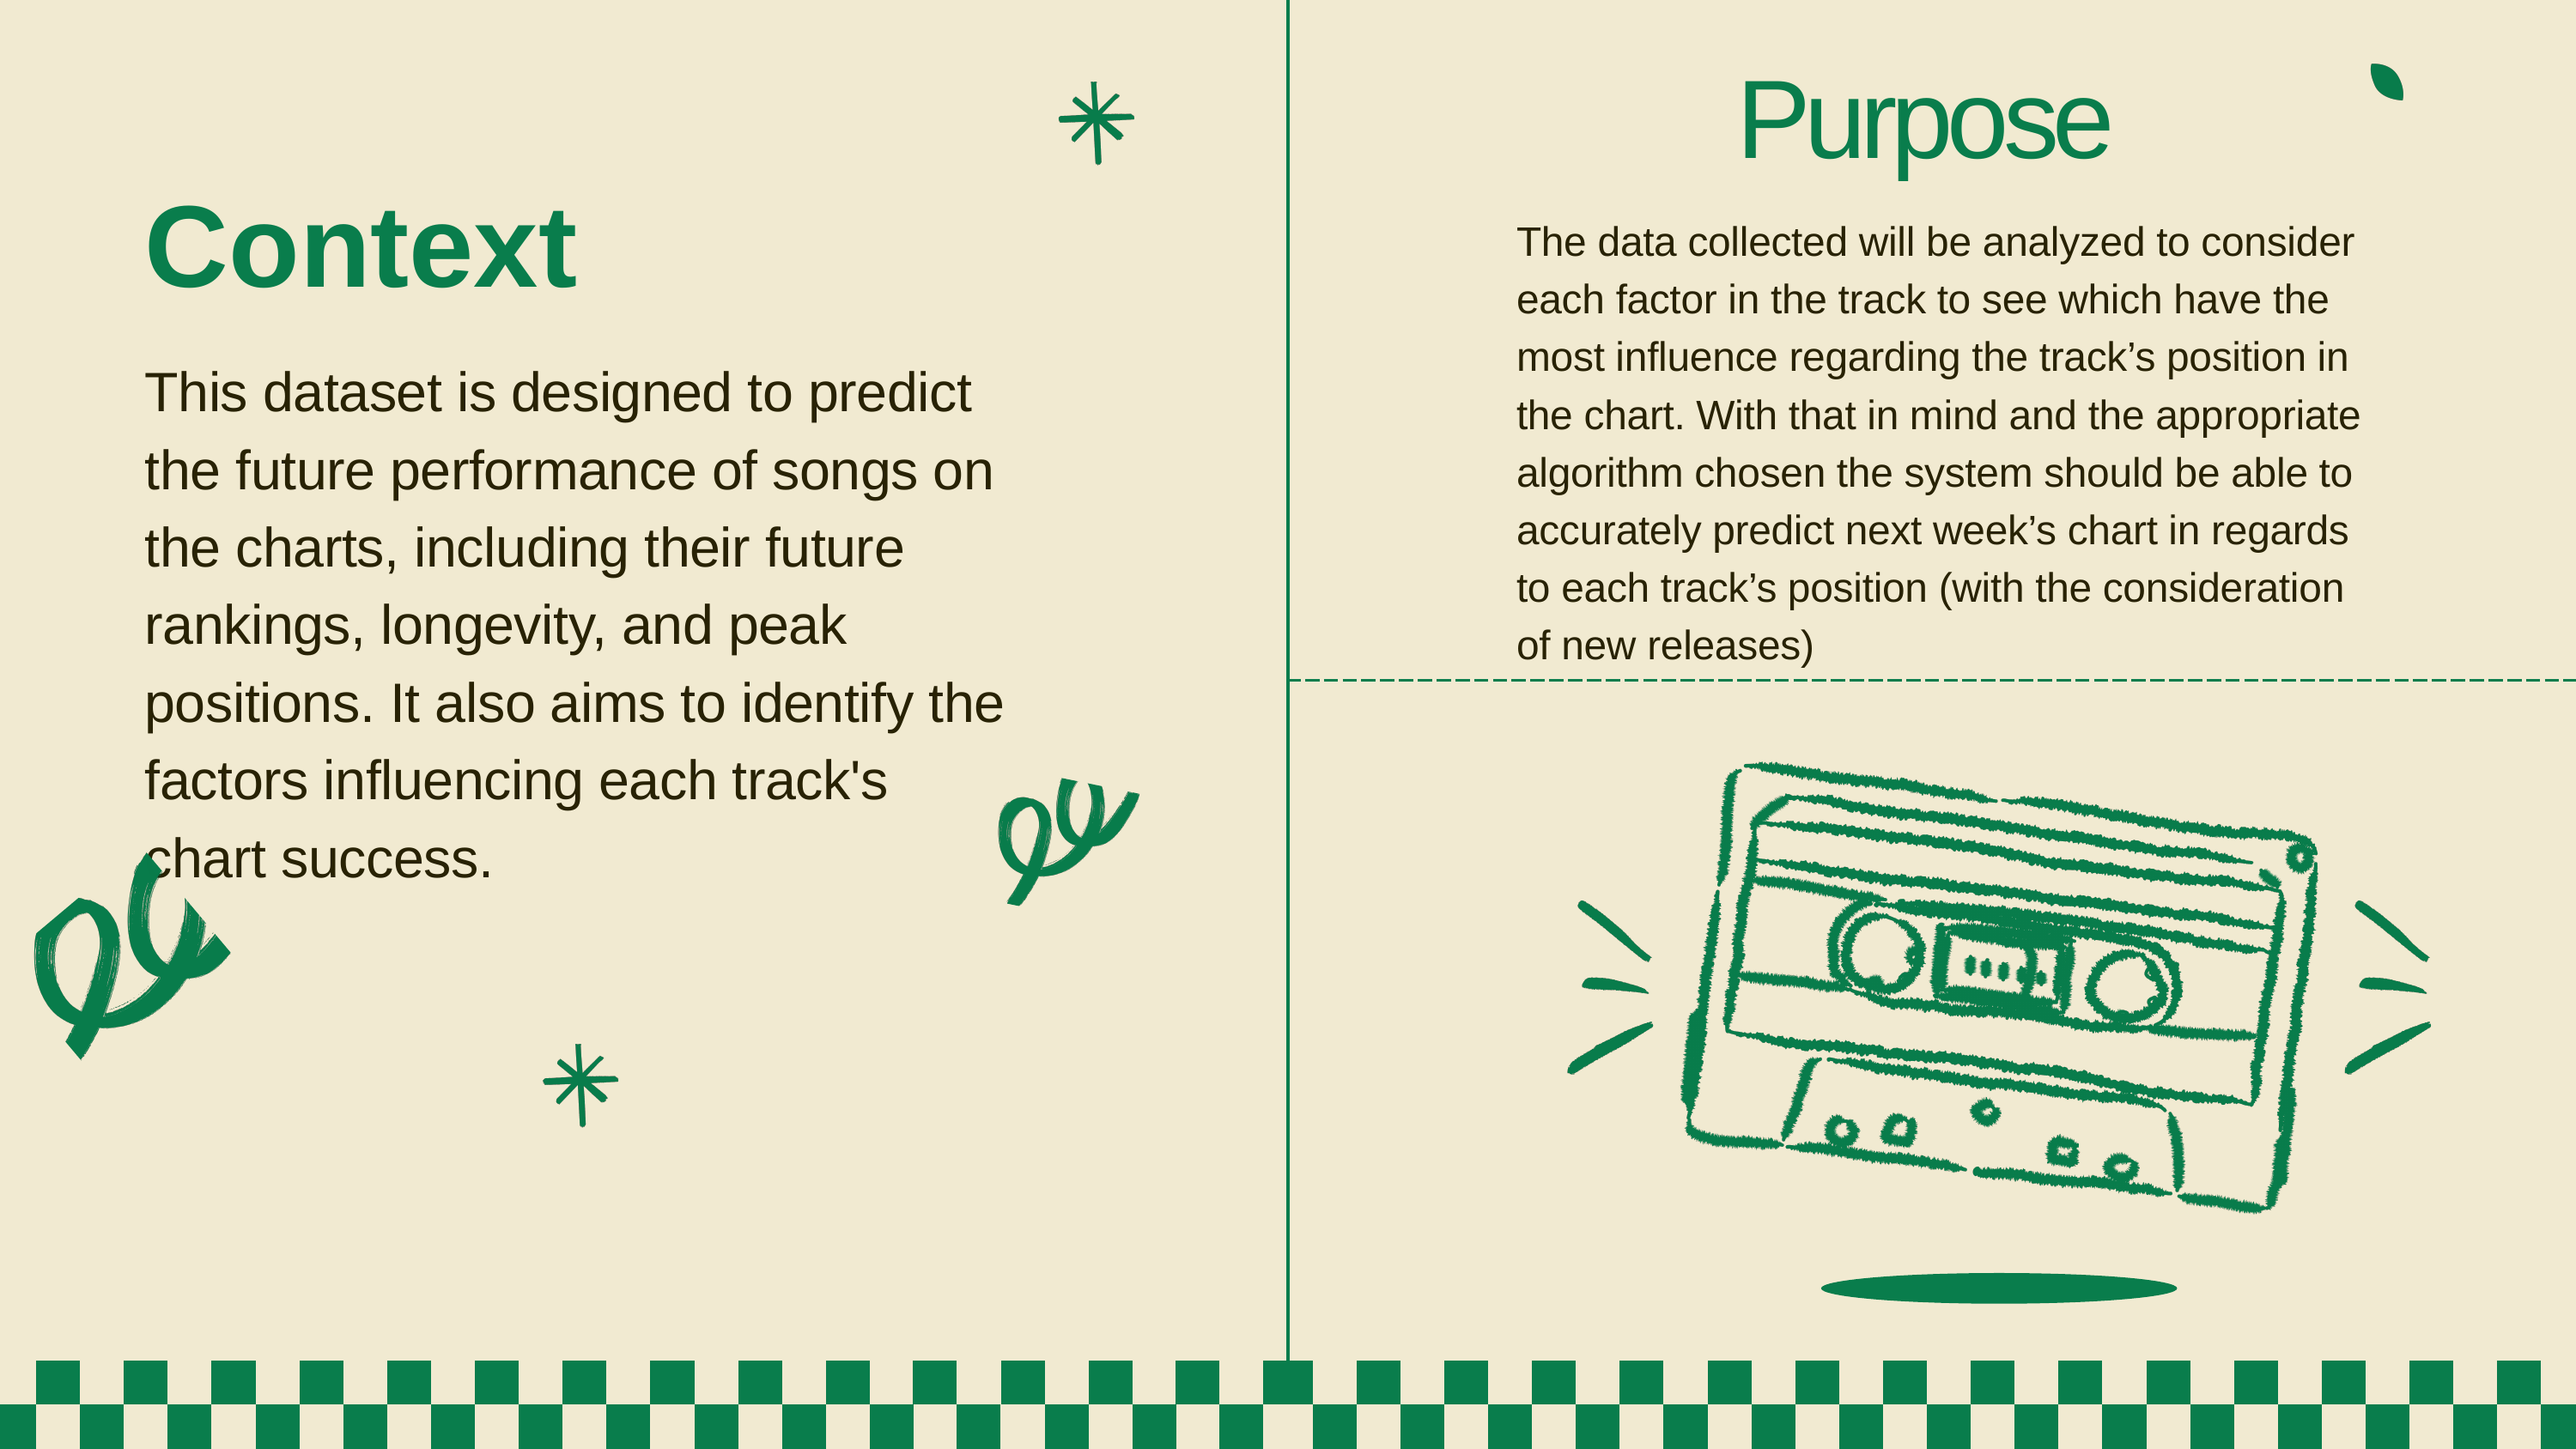

|  |
| --- |
|  |

Purpose

Context
The data collected will be analyzed to consider each factor in the track to see which have the most influence regarding the track’s position in the chart. With that in mind and the appropriate algorithm chosen the system should be able to accurately predict next week’s chart in regards to each track’s position (with the consideration of new releases)
This dataset is designed to predict the future performance of songs on the charts, including their future rankings, longevity, and peak positions. It also aims to identify the factors influencing each track's chart success.